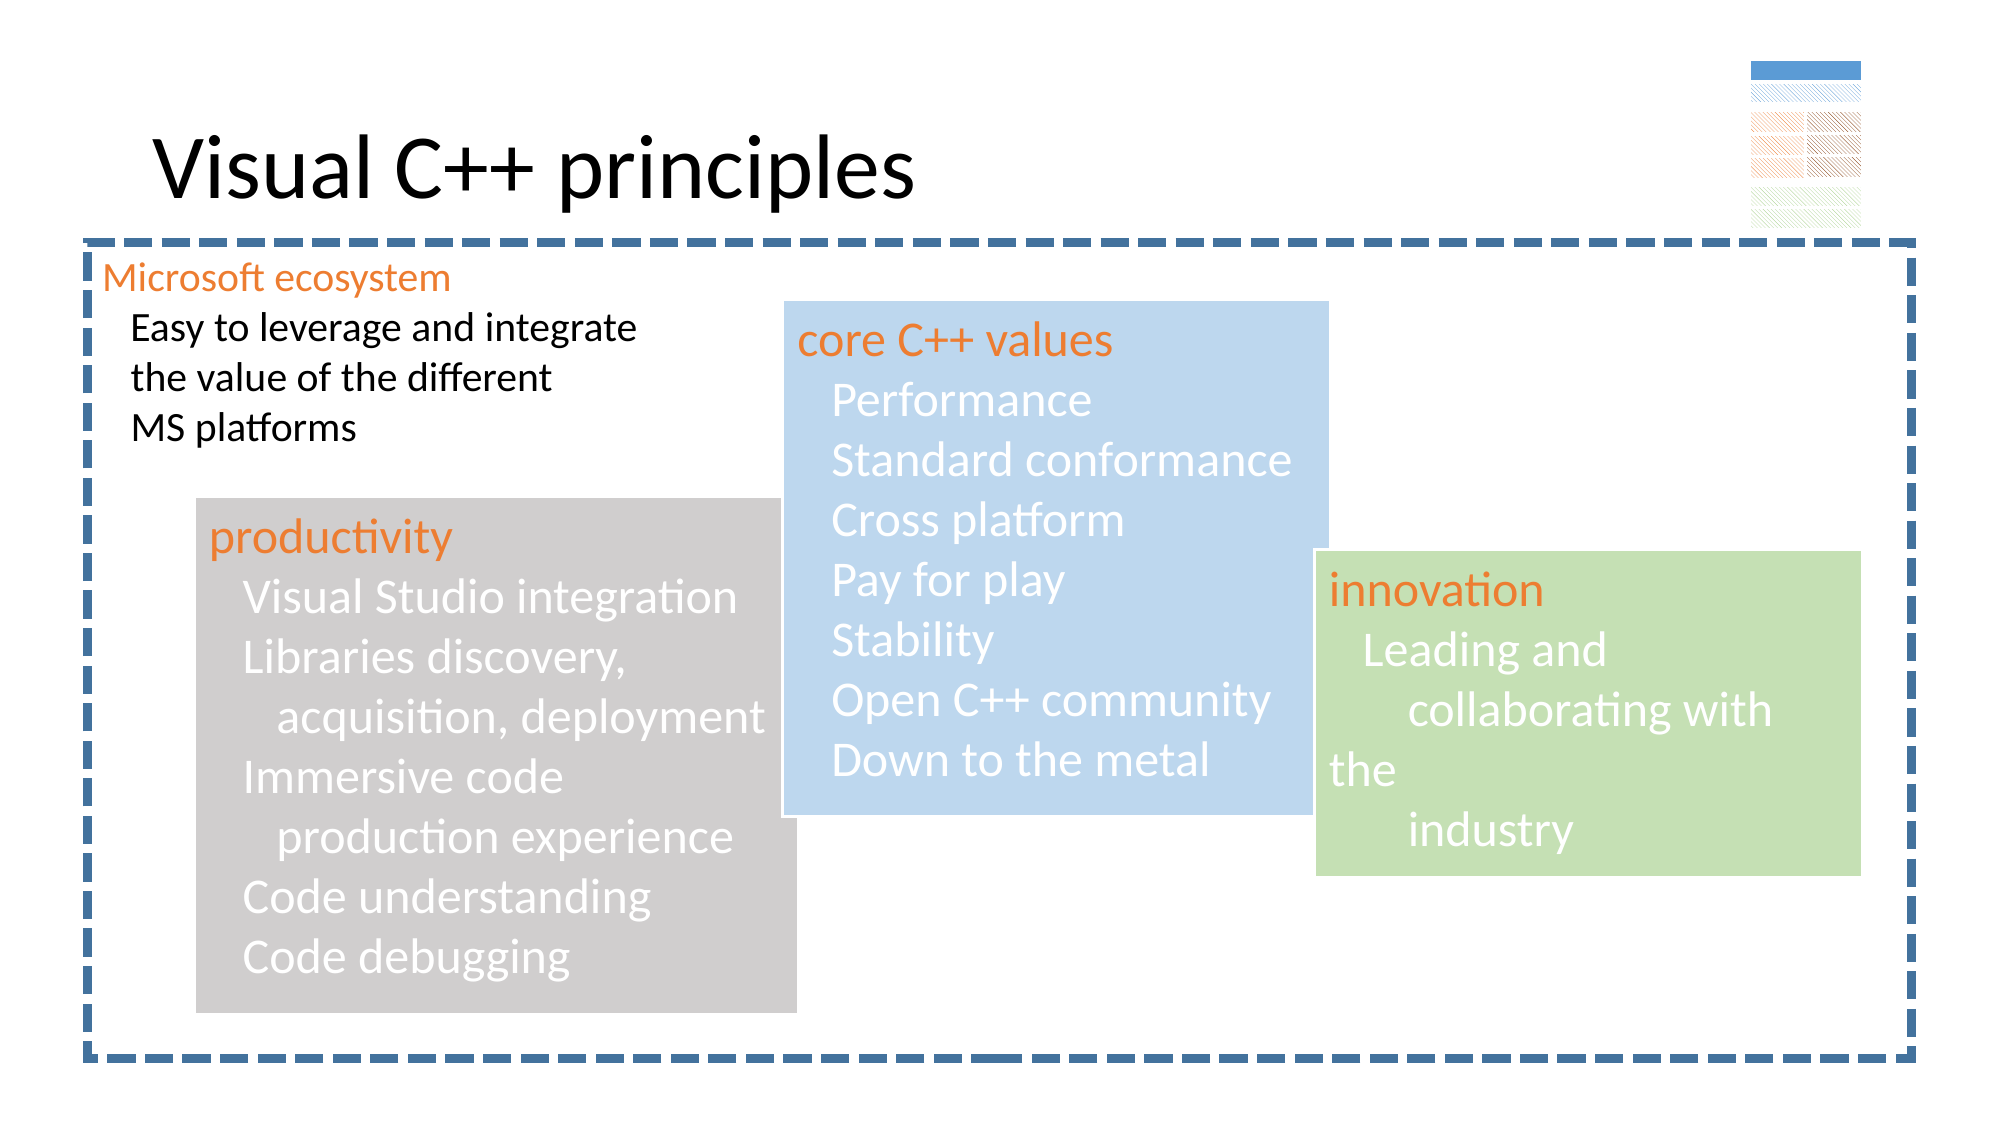

# Visual C++ principles

Microsoft ecosystem
   Easy to leverage and integrate
   the value of the different
   MS platforms
core C++ values
   Performance
   Standard conformance
   Cross platform
   Pay for play
   Stability
   Open C++ community
   Down to the metal
productivity
   Visual Studio integration
   Libraries discovery,
      acquisition, deployment
   Immersive code
      production experience
   Code understanding
   Code debugging
innovation
   Leading and
       collaborating with the
       industry